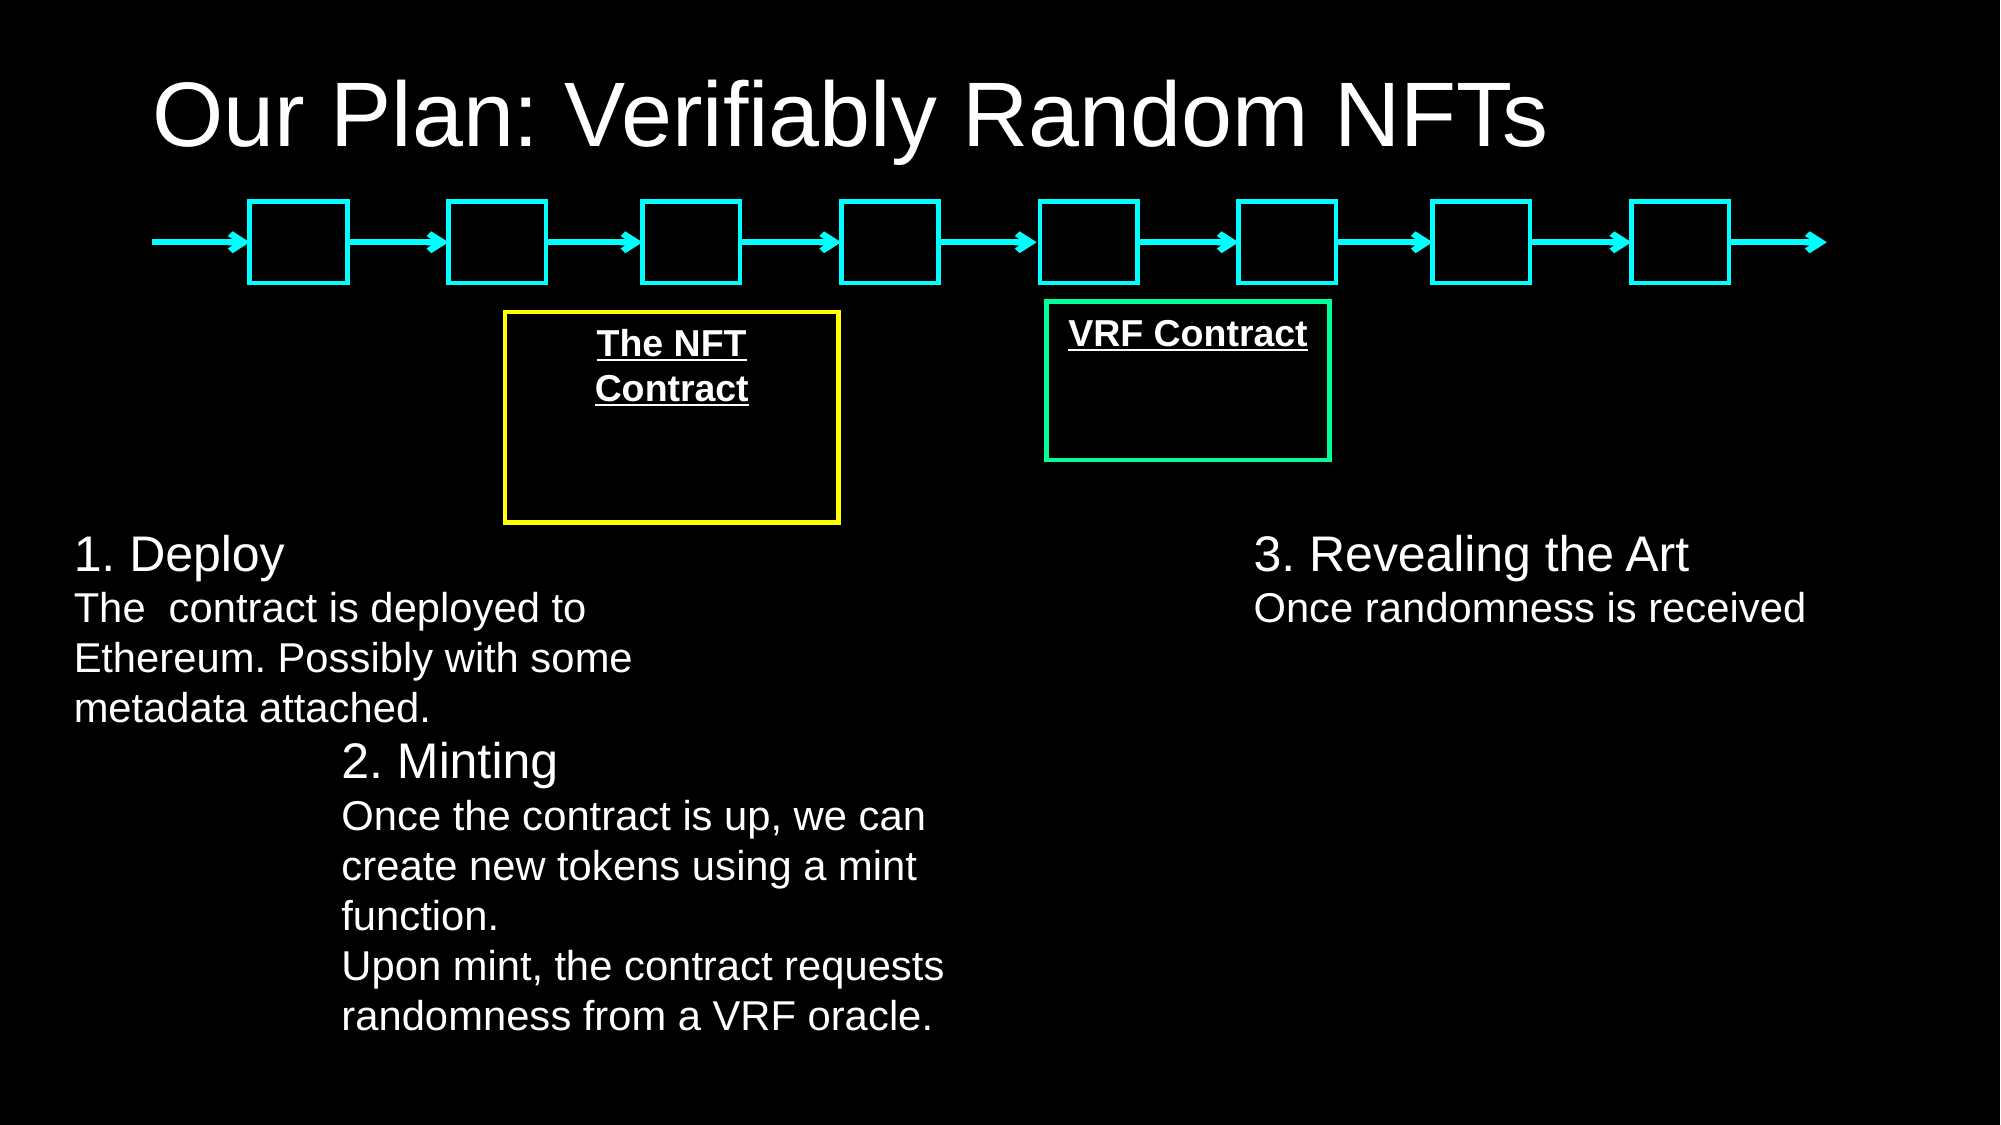

# Our Plan: Verifiably Random NFTs

VRF Contract

The NFT Contract

1. Deploy
The  contract is deployed to Ethereum. Possibly with some metadata attached.
3. Revealing the Art
Once randomness is received
2. Minting
Once the contract is up, we can create new tokens using a mint function.
Upon mint, the contract requests randomness from a VRF oracle.